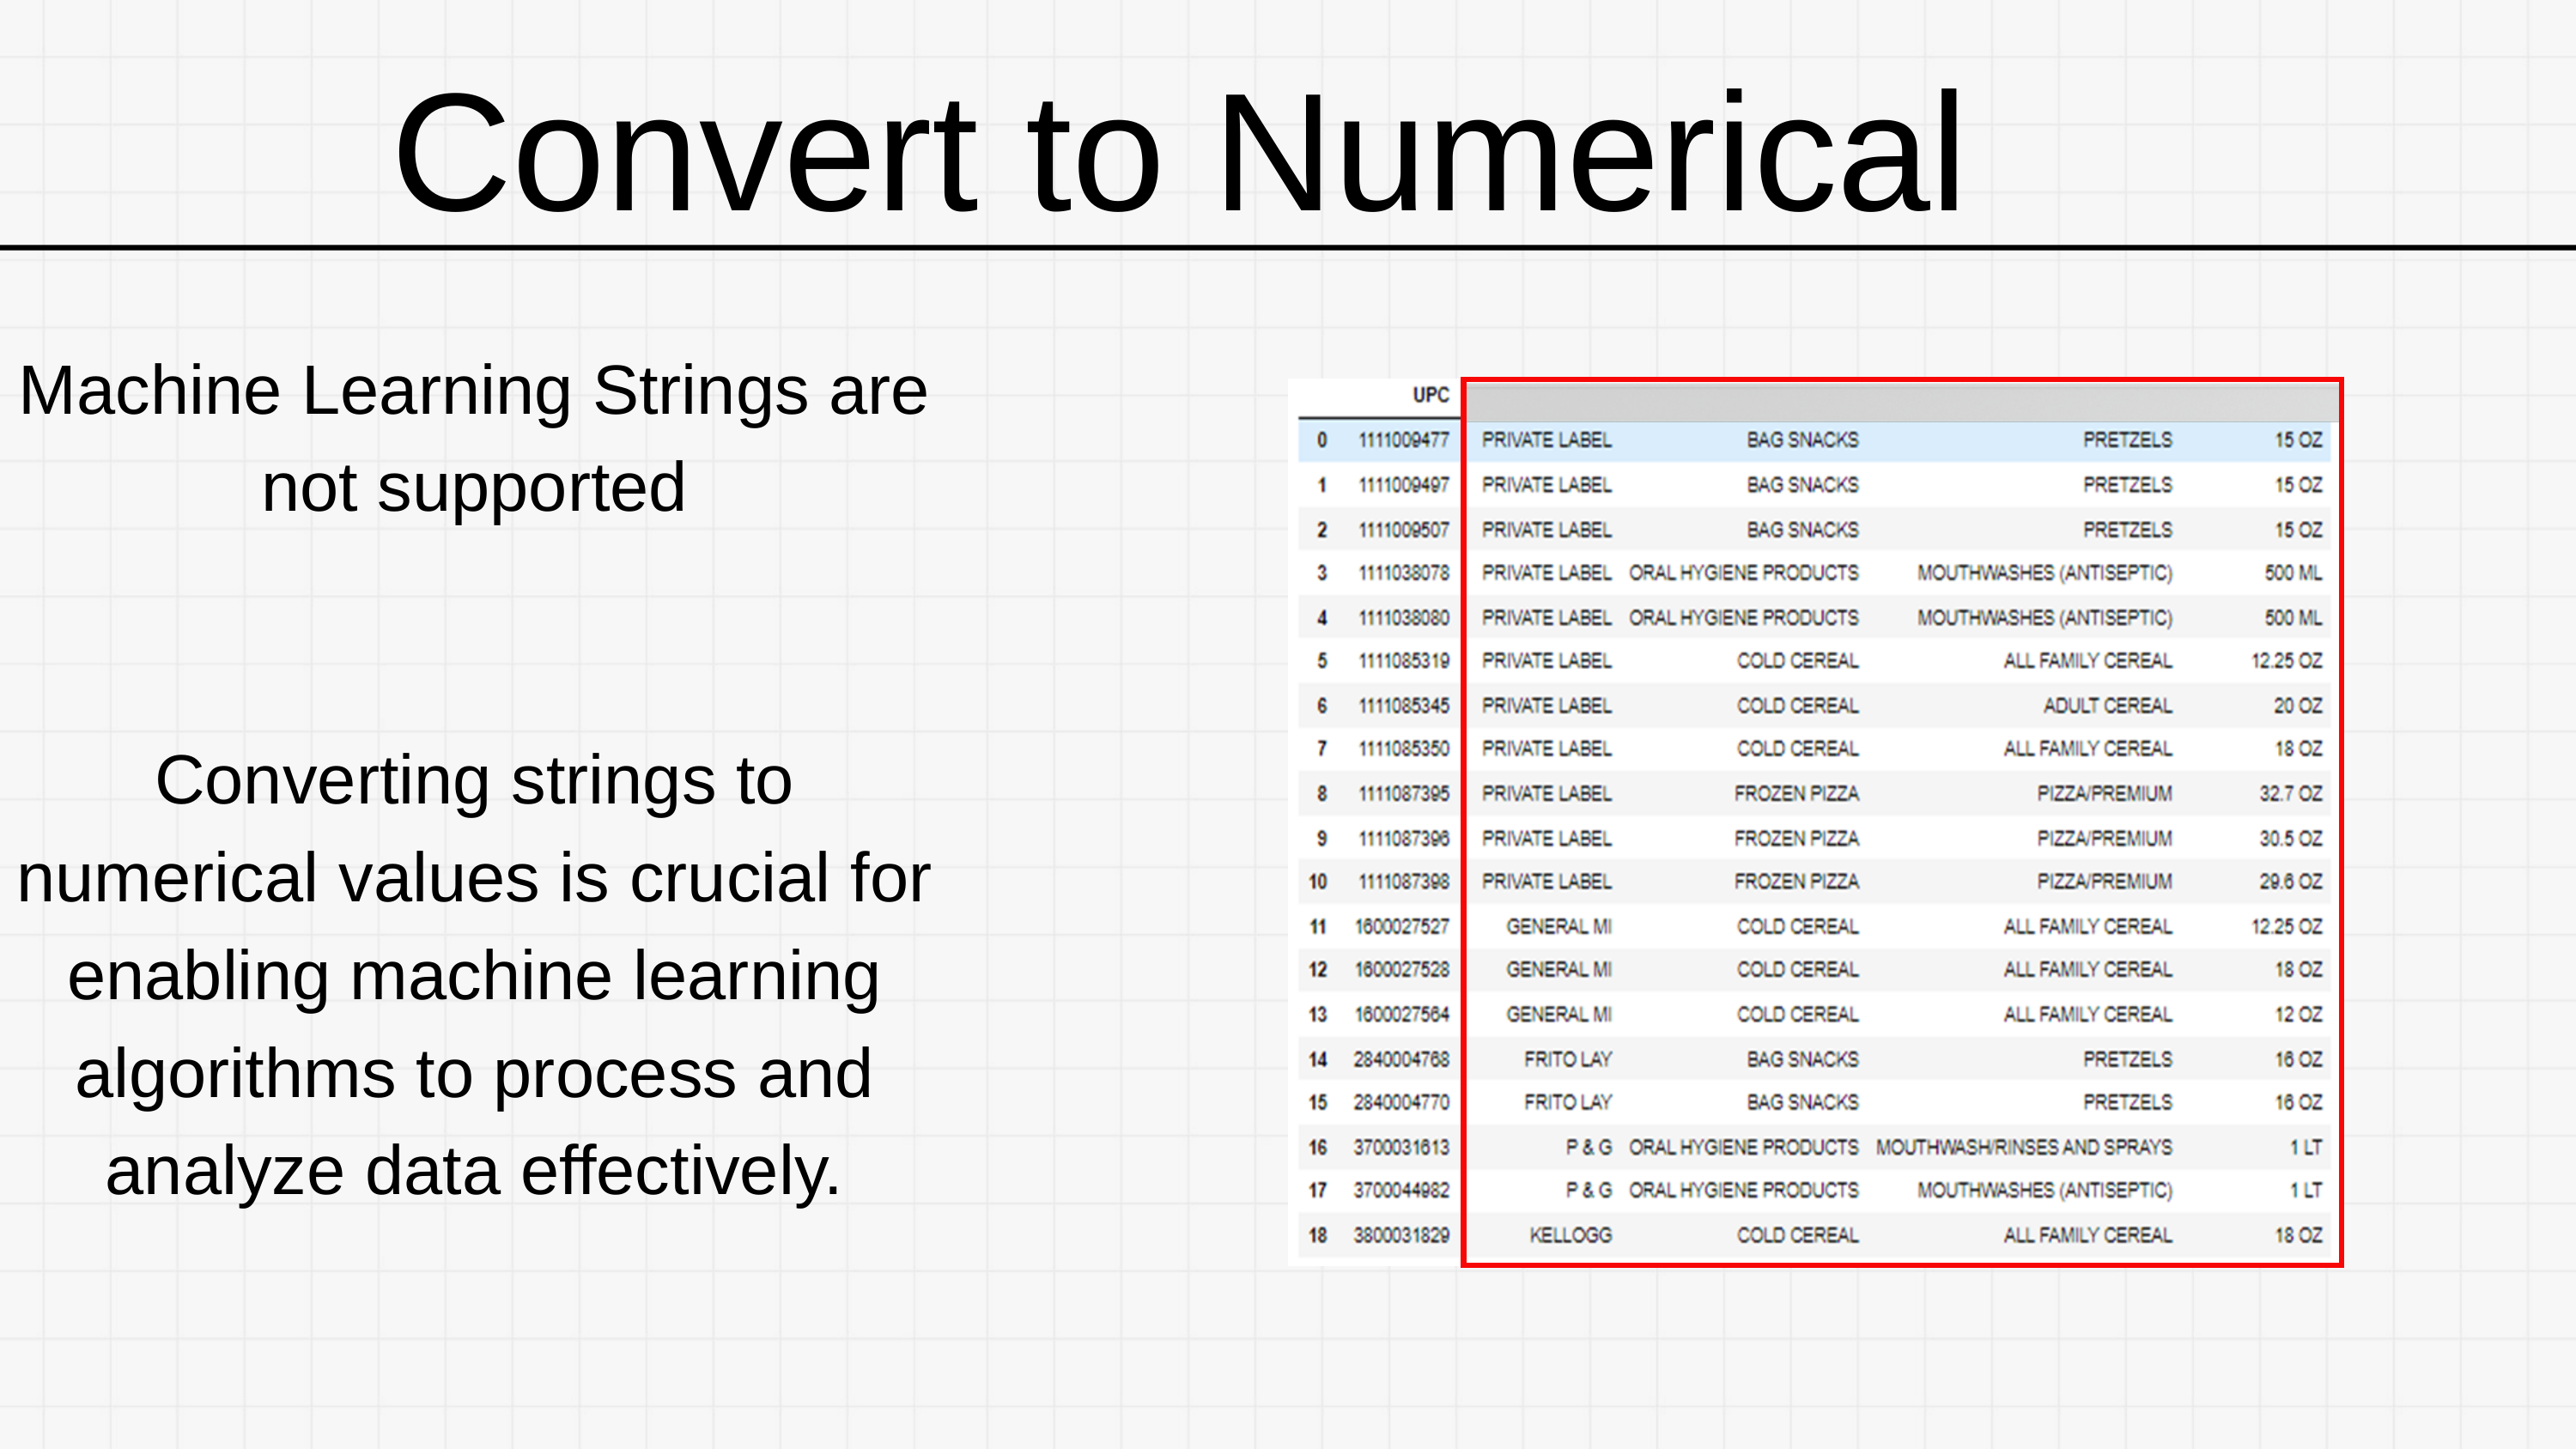

Convert to Numerical

Machine Learning Strings are not supported

Converting strings to numerical values is crucial for enabling machine learning algorithms to process and analyze data effectively.